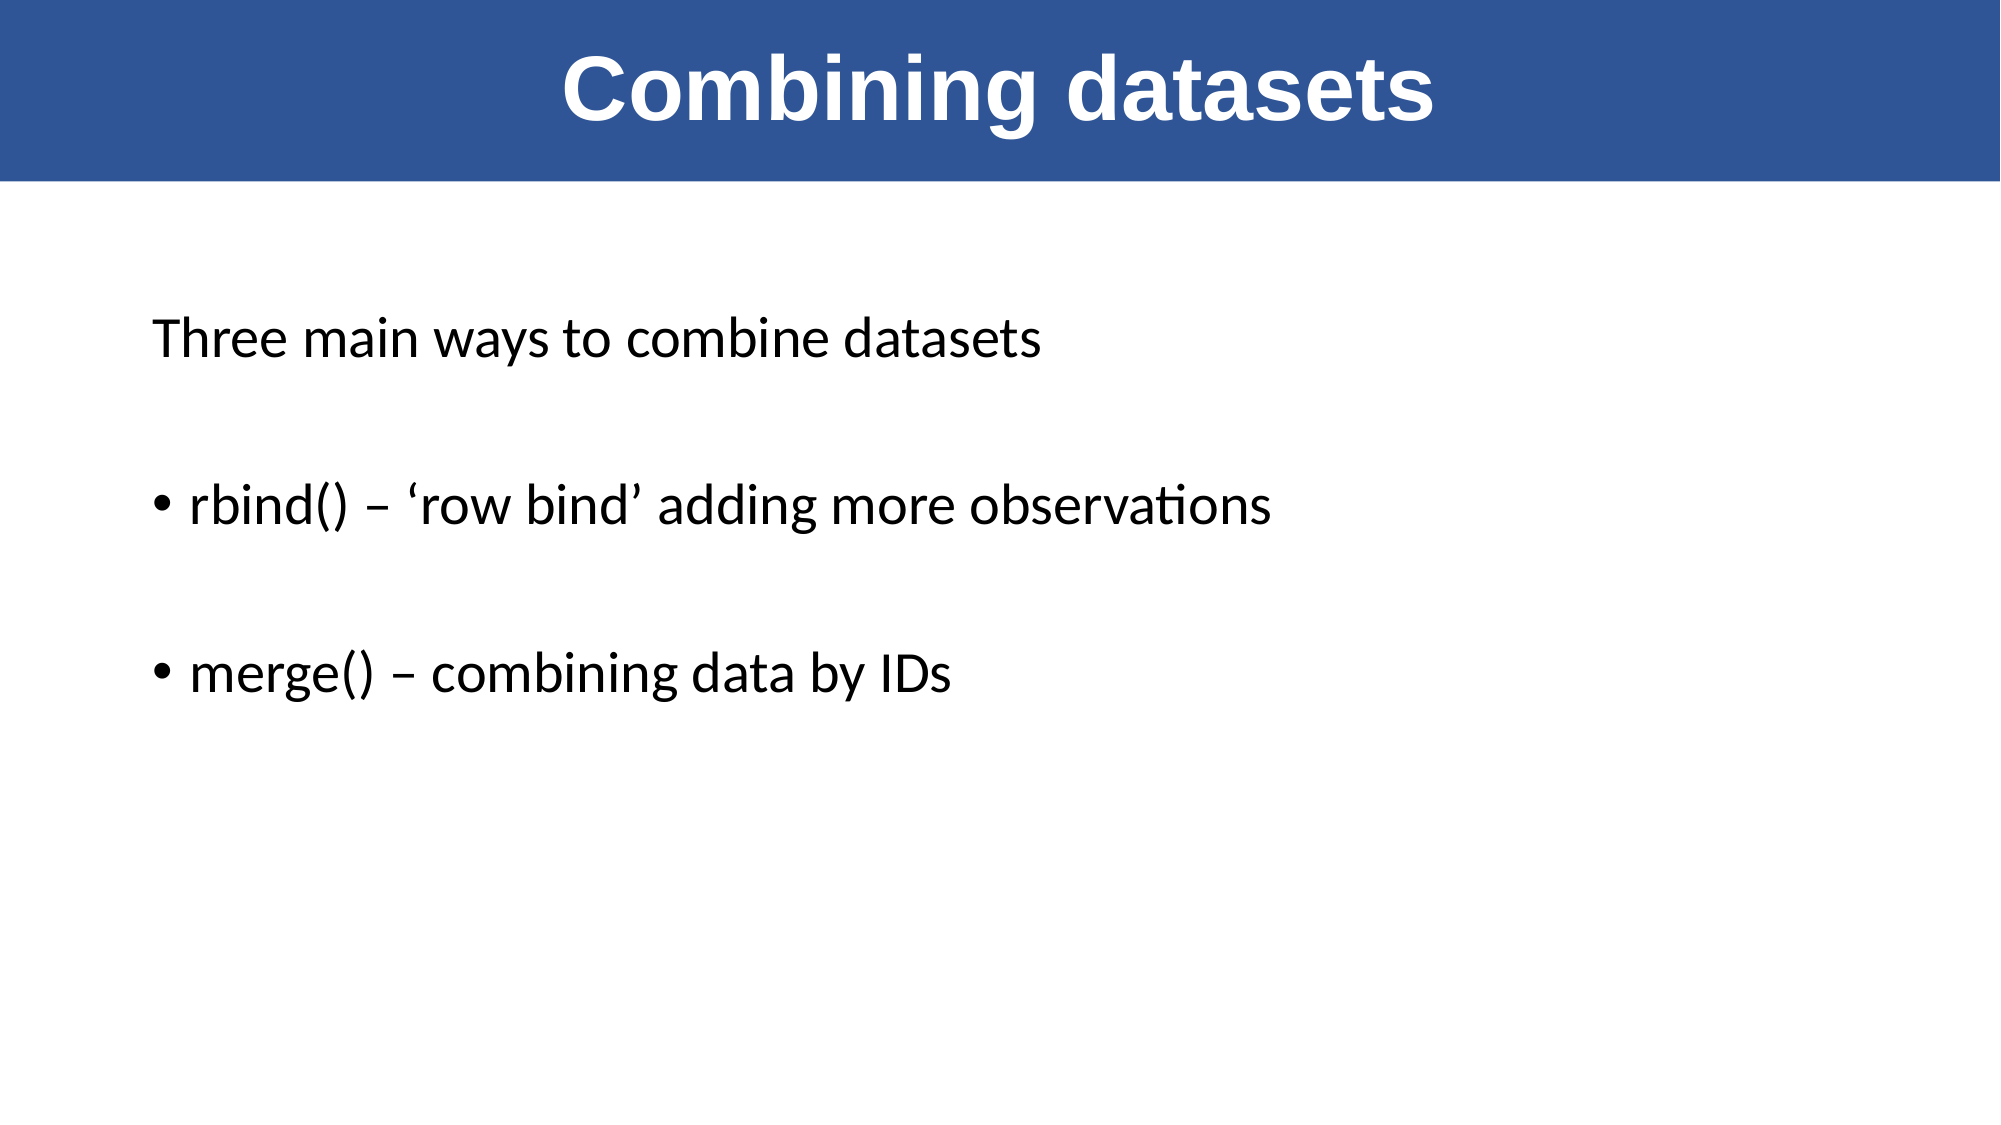

# Combining datasets
Three main ways to combine datasets

rbind() – ‘row bind’ adding more observations

merge() – combining data by IDs